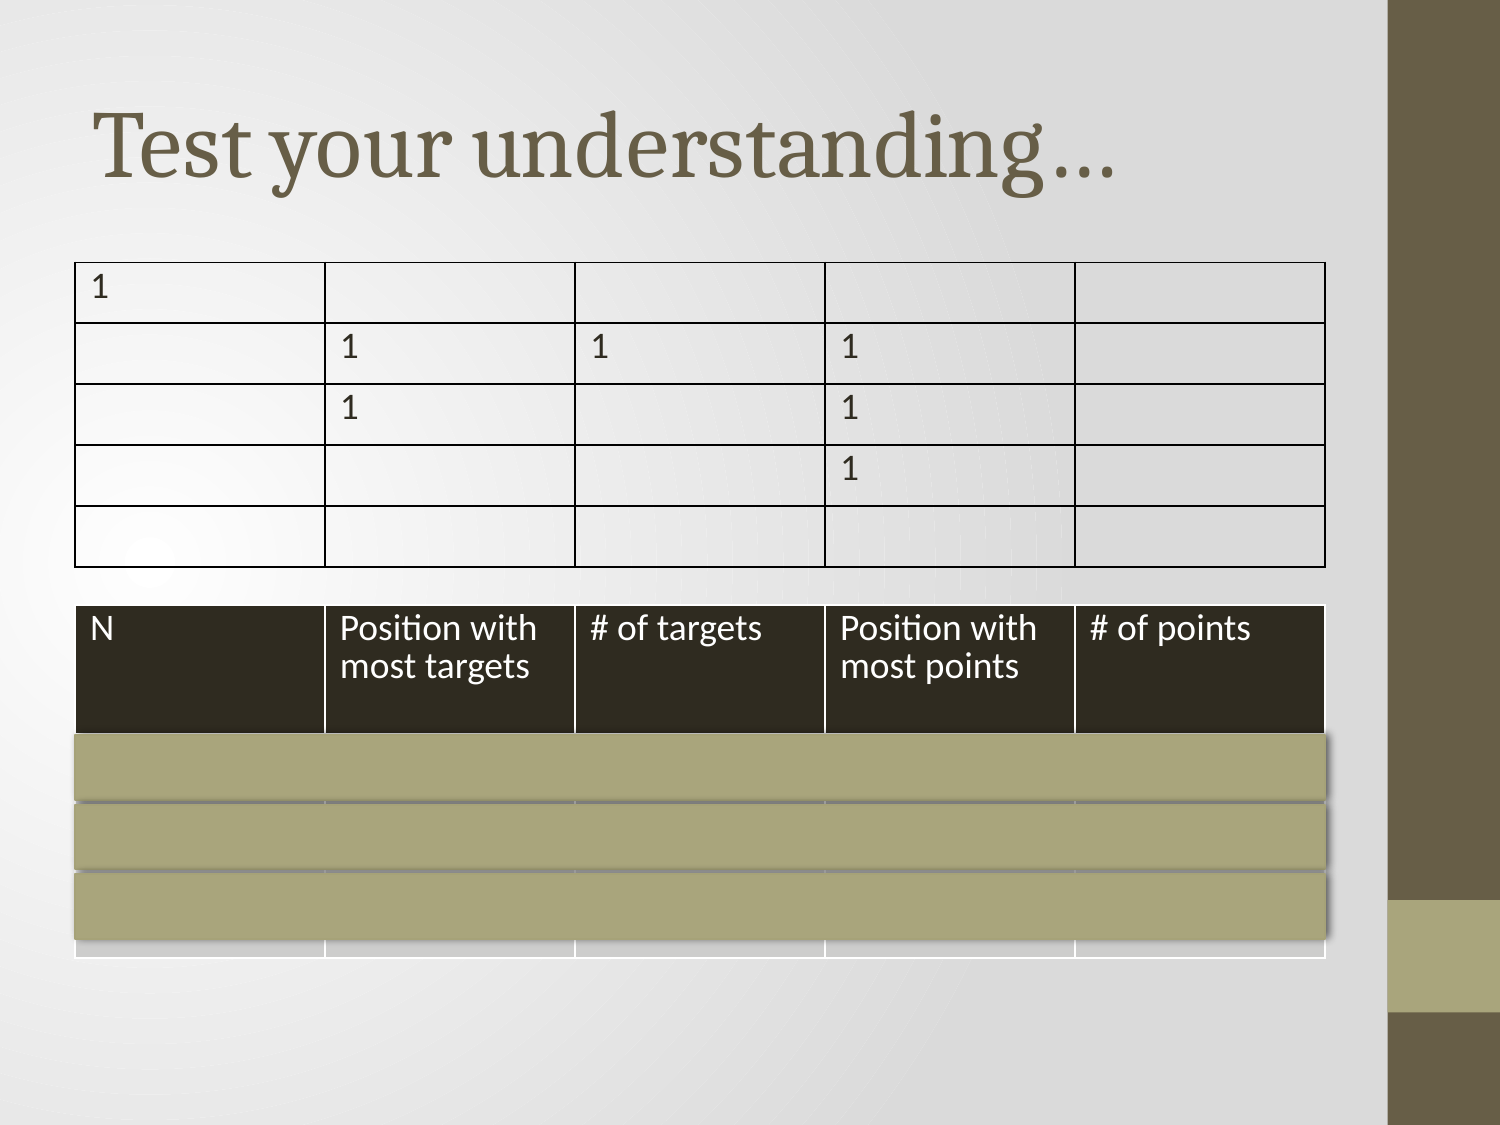

# Test your understanding…
| 1 |  |  |  |  |
| --- | --- | --- | --- | --- |
|  | 1 | 1 | 1 |  |
|  | 1 |  | 1 |  |
|  |  |  | 1 |  |
|  |  |  |  |  |
| N | Position with most targets | # of targets | Position with most points | # of points |
| --- | --- | --- | --- | --- |
| 1 | (0,0) | 1 | (0,0) | 1\*3 = 3 |
| 3 | (2,2) | 6 | (2,2) | 6\*3 – 3 = 15 |
| 5 | (1,1) | 7 | (0,1) | 6\*3 – 6 = 12 |